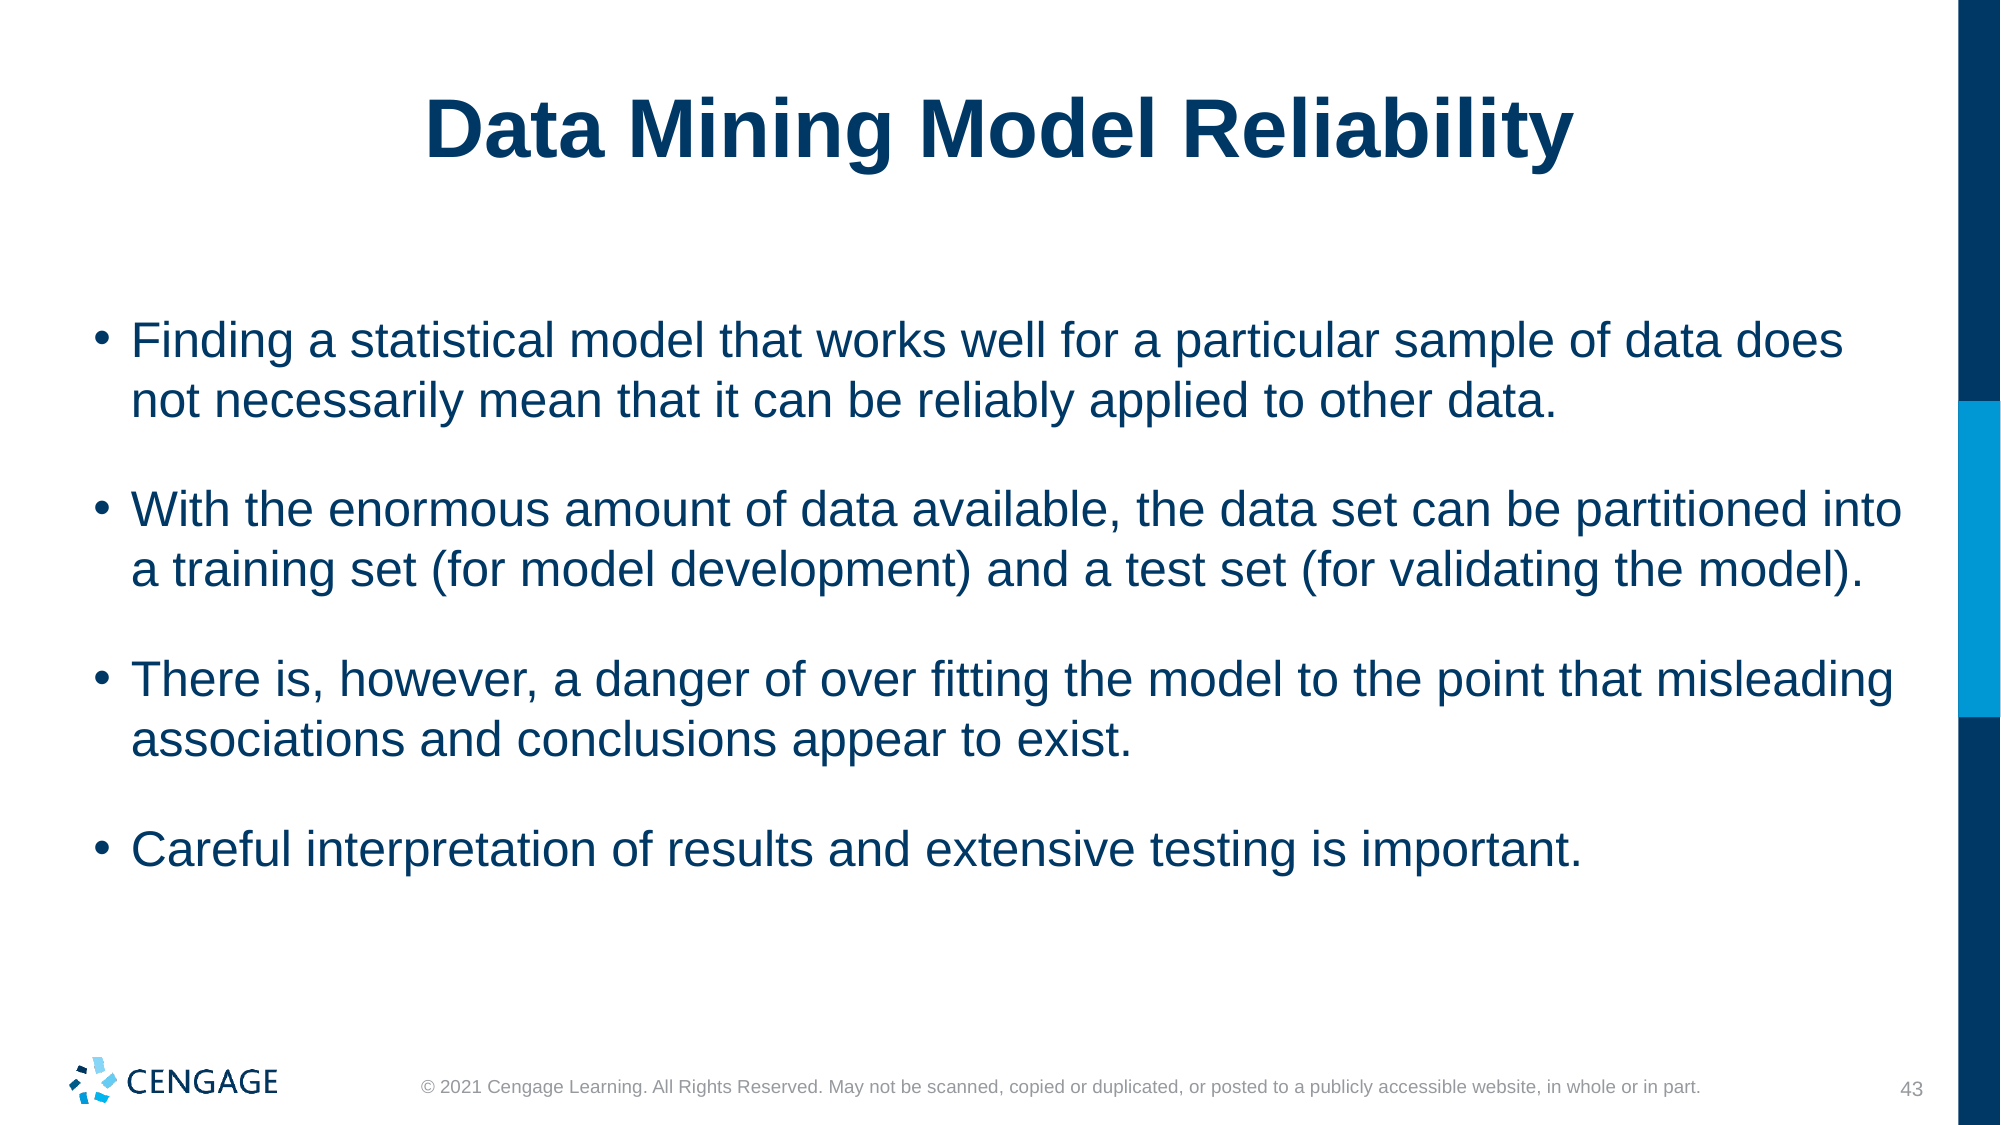

# Data Mining Model Reliability
Finding a statistical model that works well for a particular sample of data does not necessarily mean that it can be reliably applied to other data.
With the enormous amount of data available, the data set can be partitioned into a training set (for model development) and a test set (for validating the model).
There is, however, a danger of over fitting the model to the point that misleading associations and conclusions appear to exist.
Careful interpretation of results and extensive testing is important.